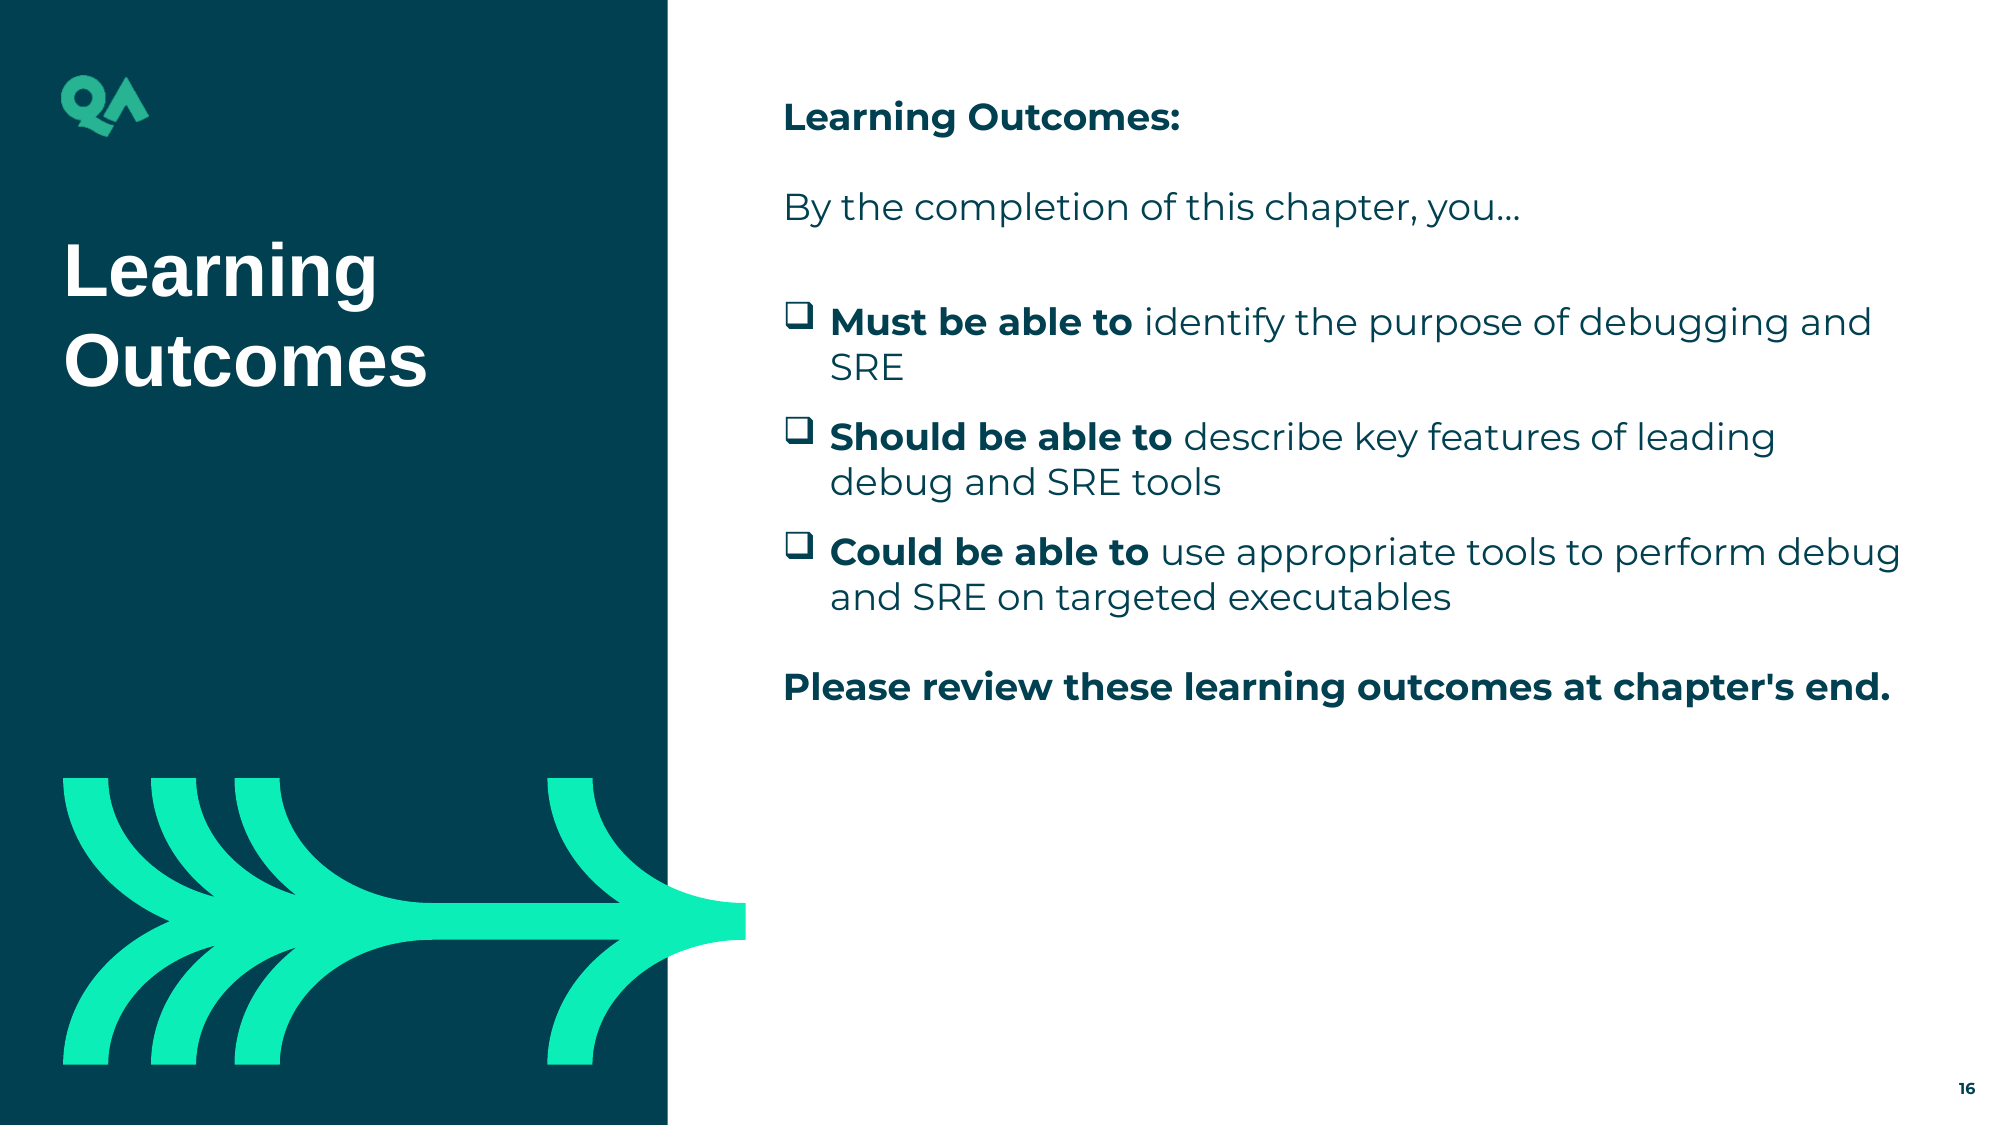

Learning Outcomes:

By the completion of this chapter, you…

Must be able to identify the purpose of debugging and SRE
Should be able to describe key features of leading debug and SRE tools
Could be able to use appropriate tools to perform debug and SRE on targeted executables

Please review these learning outcomes at chapter's end.

Learning Outcomes
16